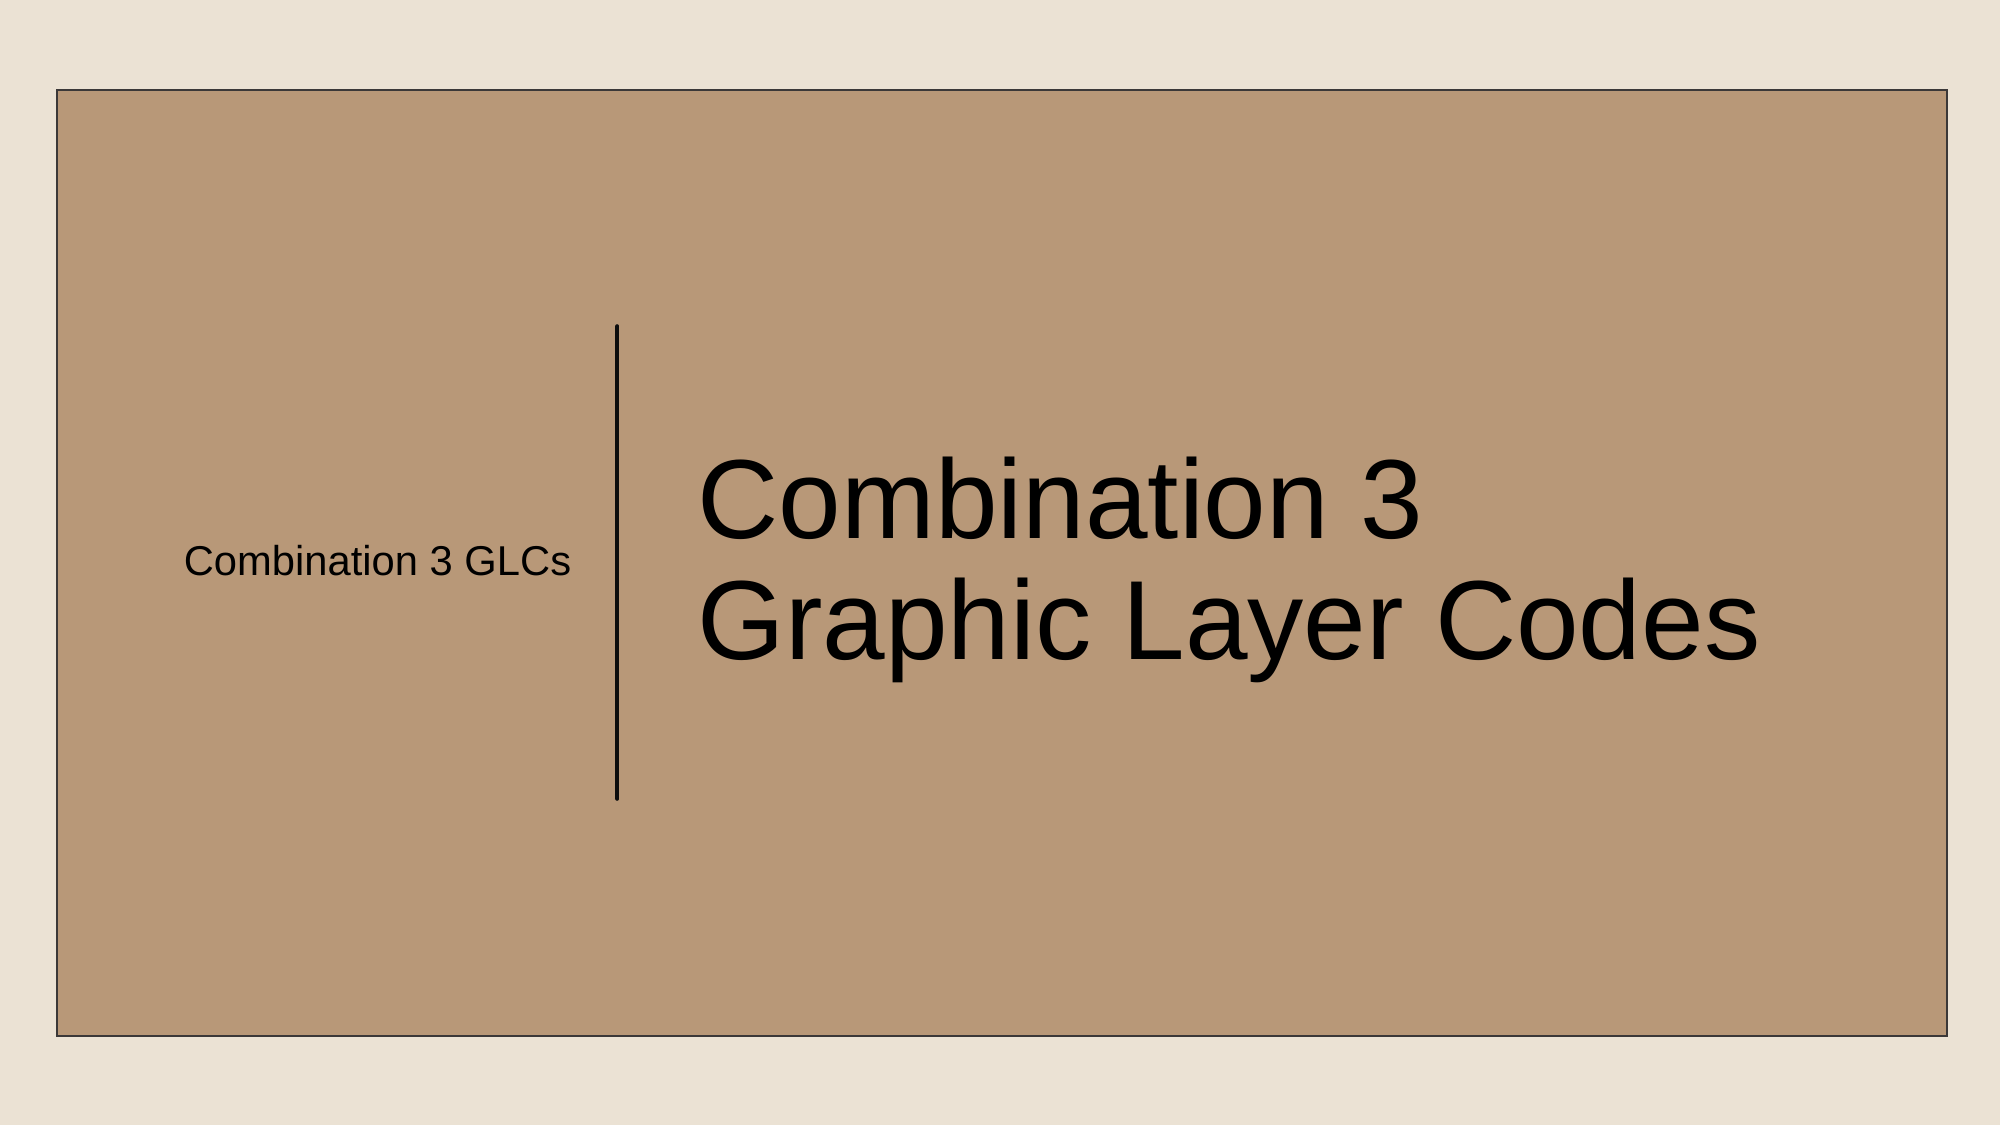

Combination 3 GLCs
# Combination 3 Graphic Layer Codes